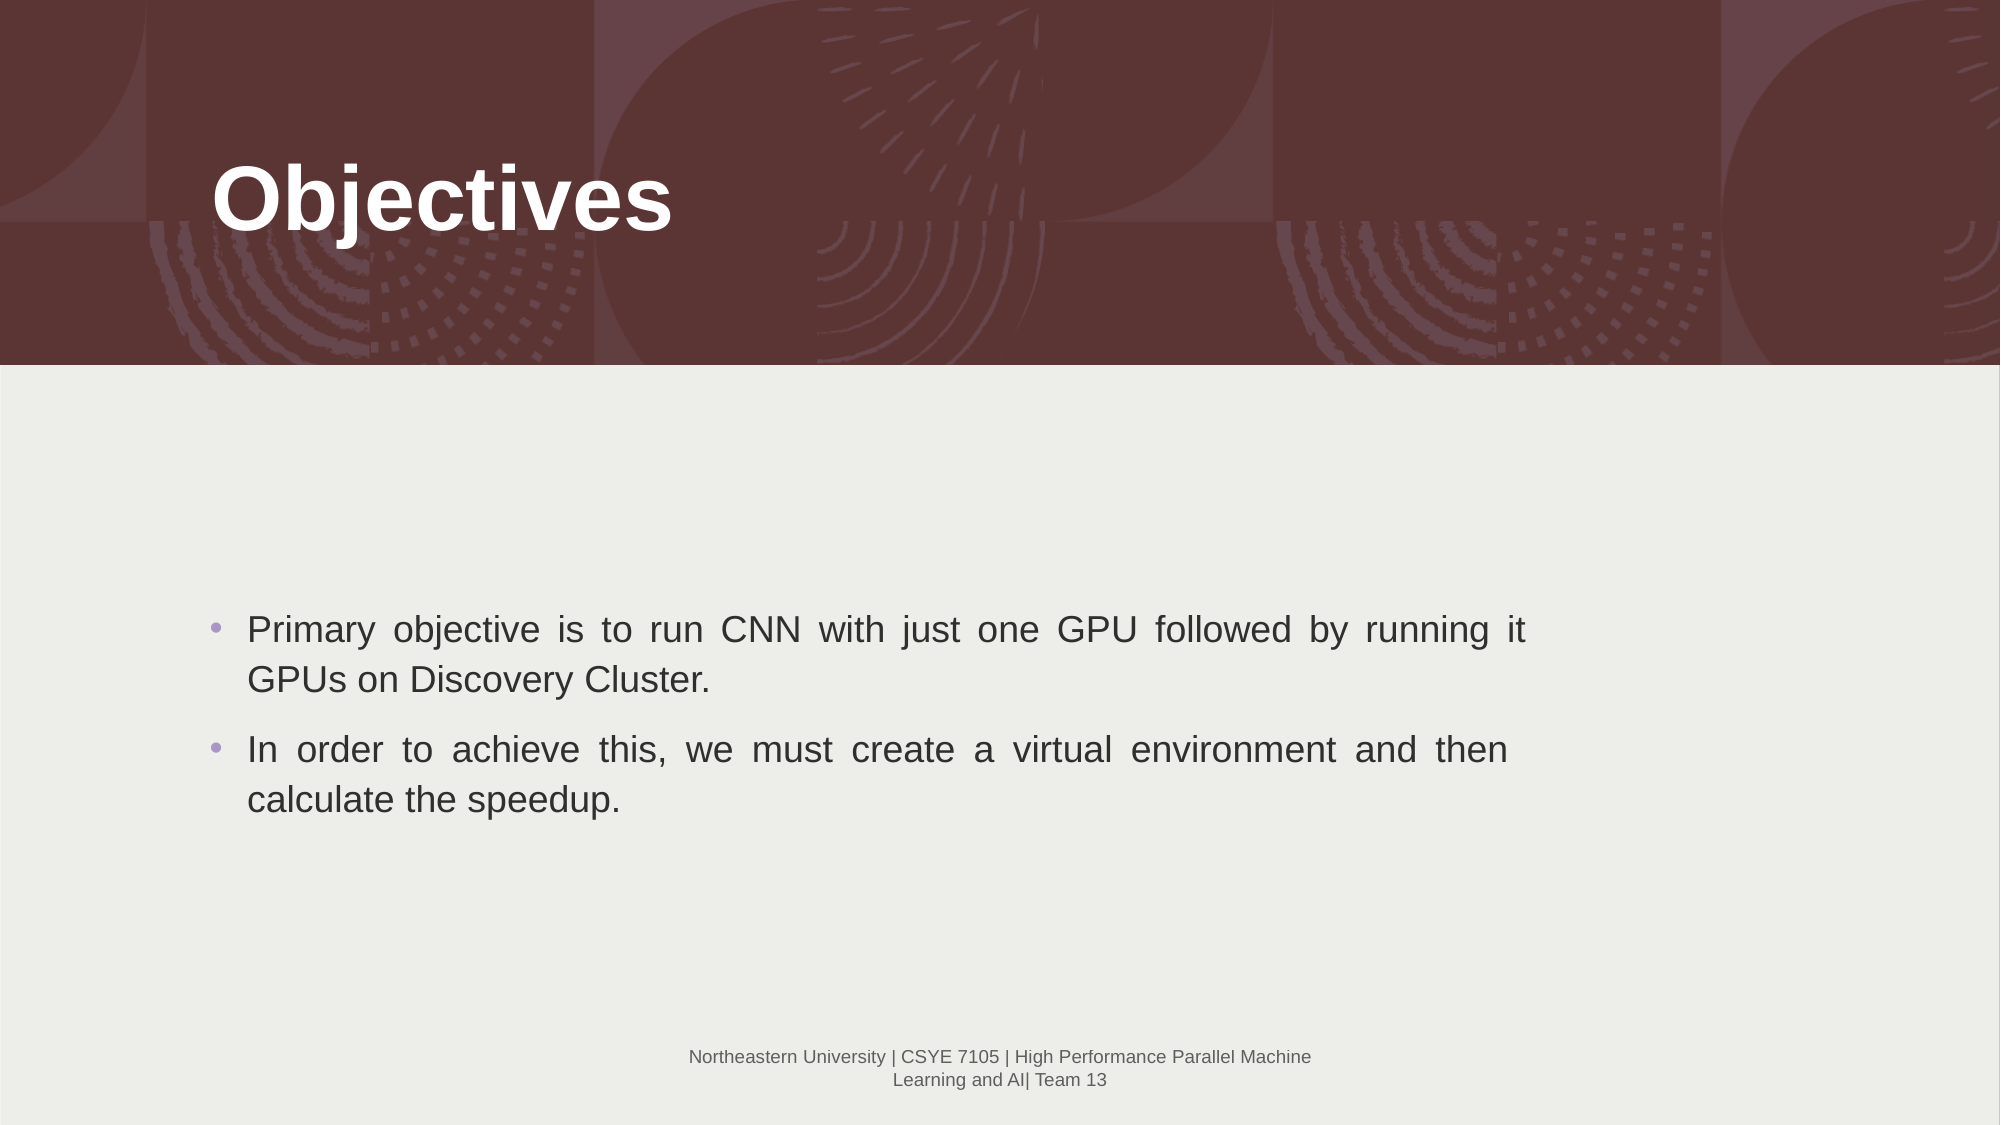

# Objectives
Primary objective is to run CNN with just one GPU followed by running it on 2 GPUs on Discovery Cluster.
In order to achieve this, we must create a virtual environment and then finally calculate the speedup.
Northeastern University | CSYE 7105 | High Performance Parallel Machine Learning and AI| Team 13